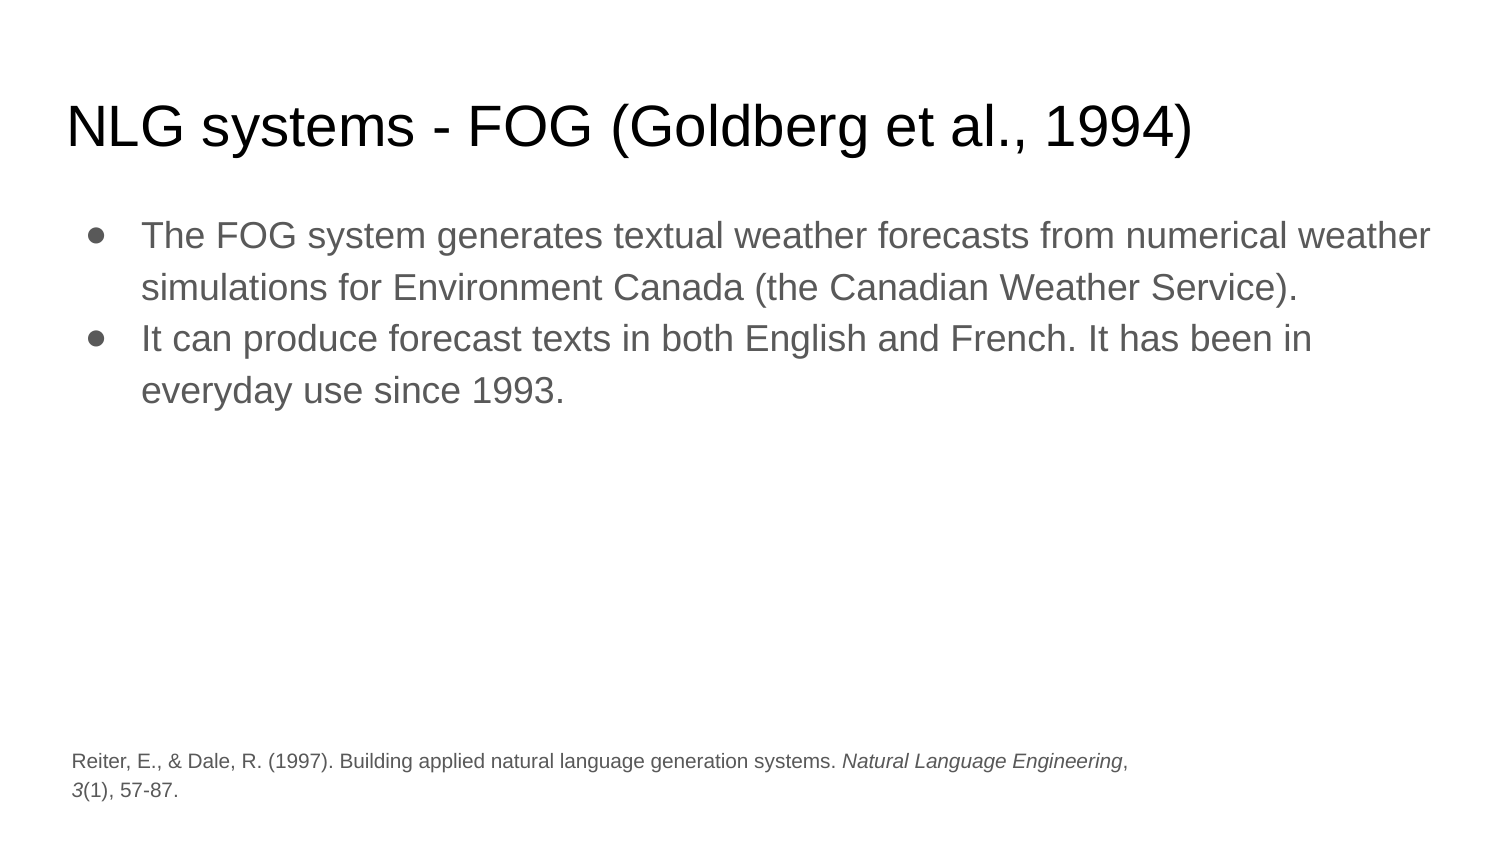

# NLG systems - FOG (Goldberg et al., 1994)
The FOG system generates textual weather forecasts from numerical weather simulations for Environment Canada (the Canadian Weather Service).
It can produce forecast texts in both English and French. It has been in everyday use since 1993.
Reiter, E., & Dale, R. (1997). Building applied natural language generation systems. Natural Language Engineering, 3(1), 57-87.